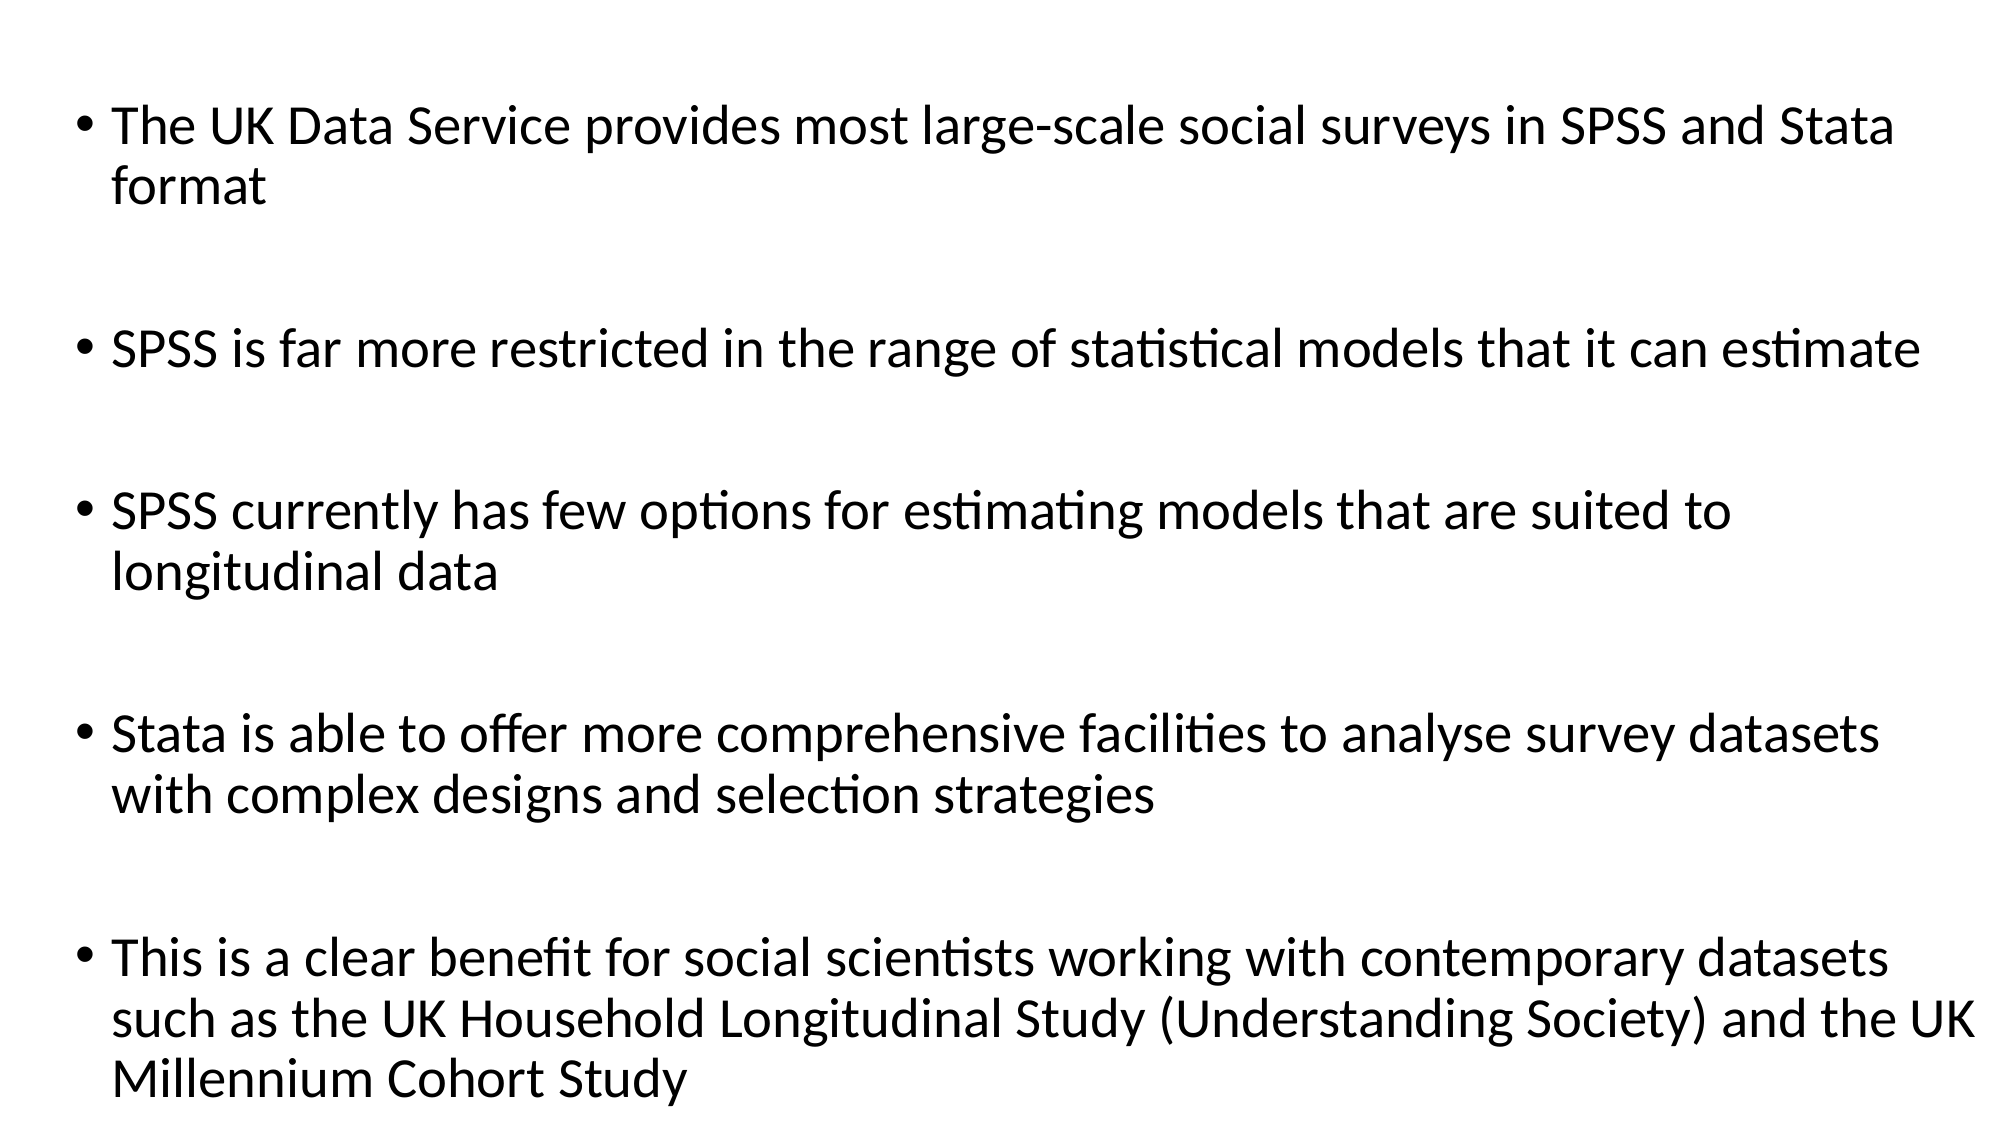

The UK Data Service provides most large-scale social surveys in SPSS and Stata format

SPSS is far more restricted in the range of statistical models that it can estimate

SPSS currently has few options for estimating models that are suited to longitudinal data

Stata is able to offer more comprehensive facilities to analyse survey datasets with complex designs and selection strategies

This is a clear benefit for social scientists working with contemporary datasets such as the UK Household Longitudinal Study (Understanding Society) and the UK Millennium Cohort Study